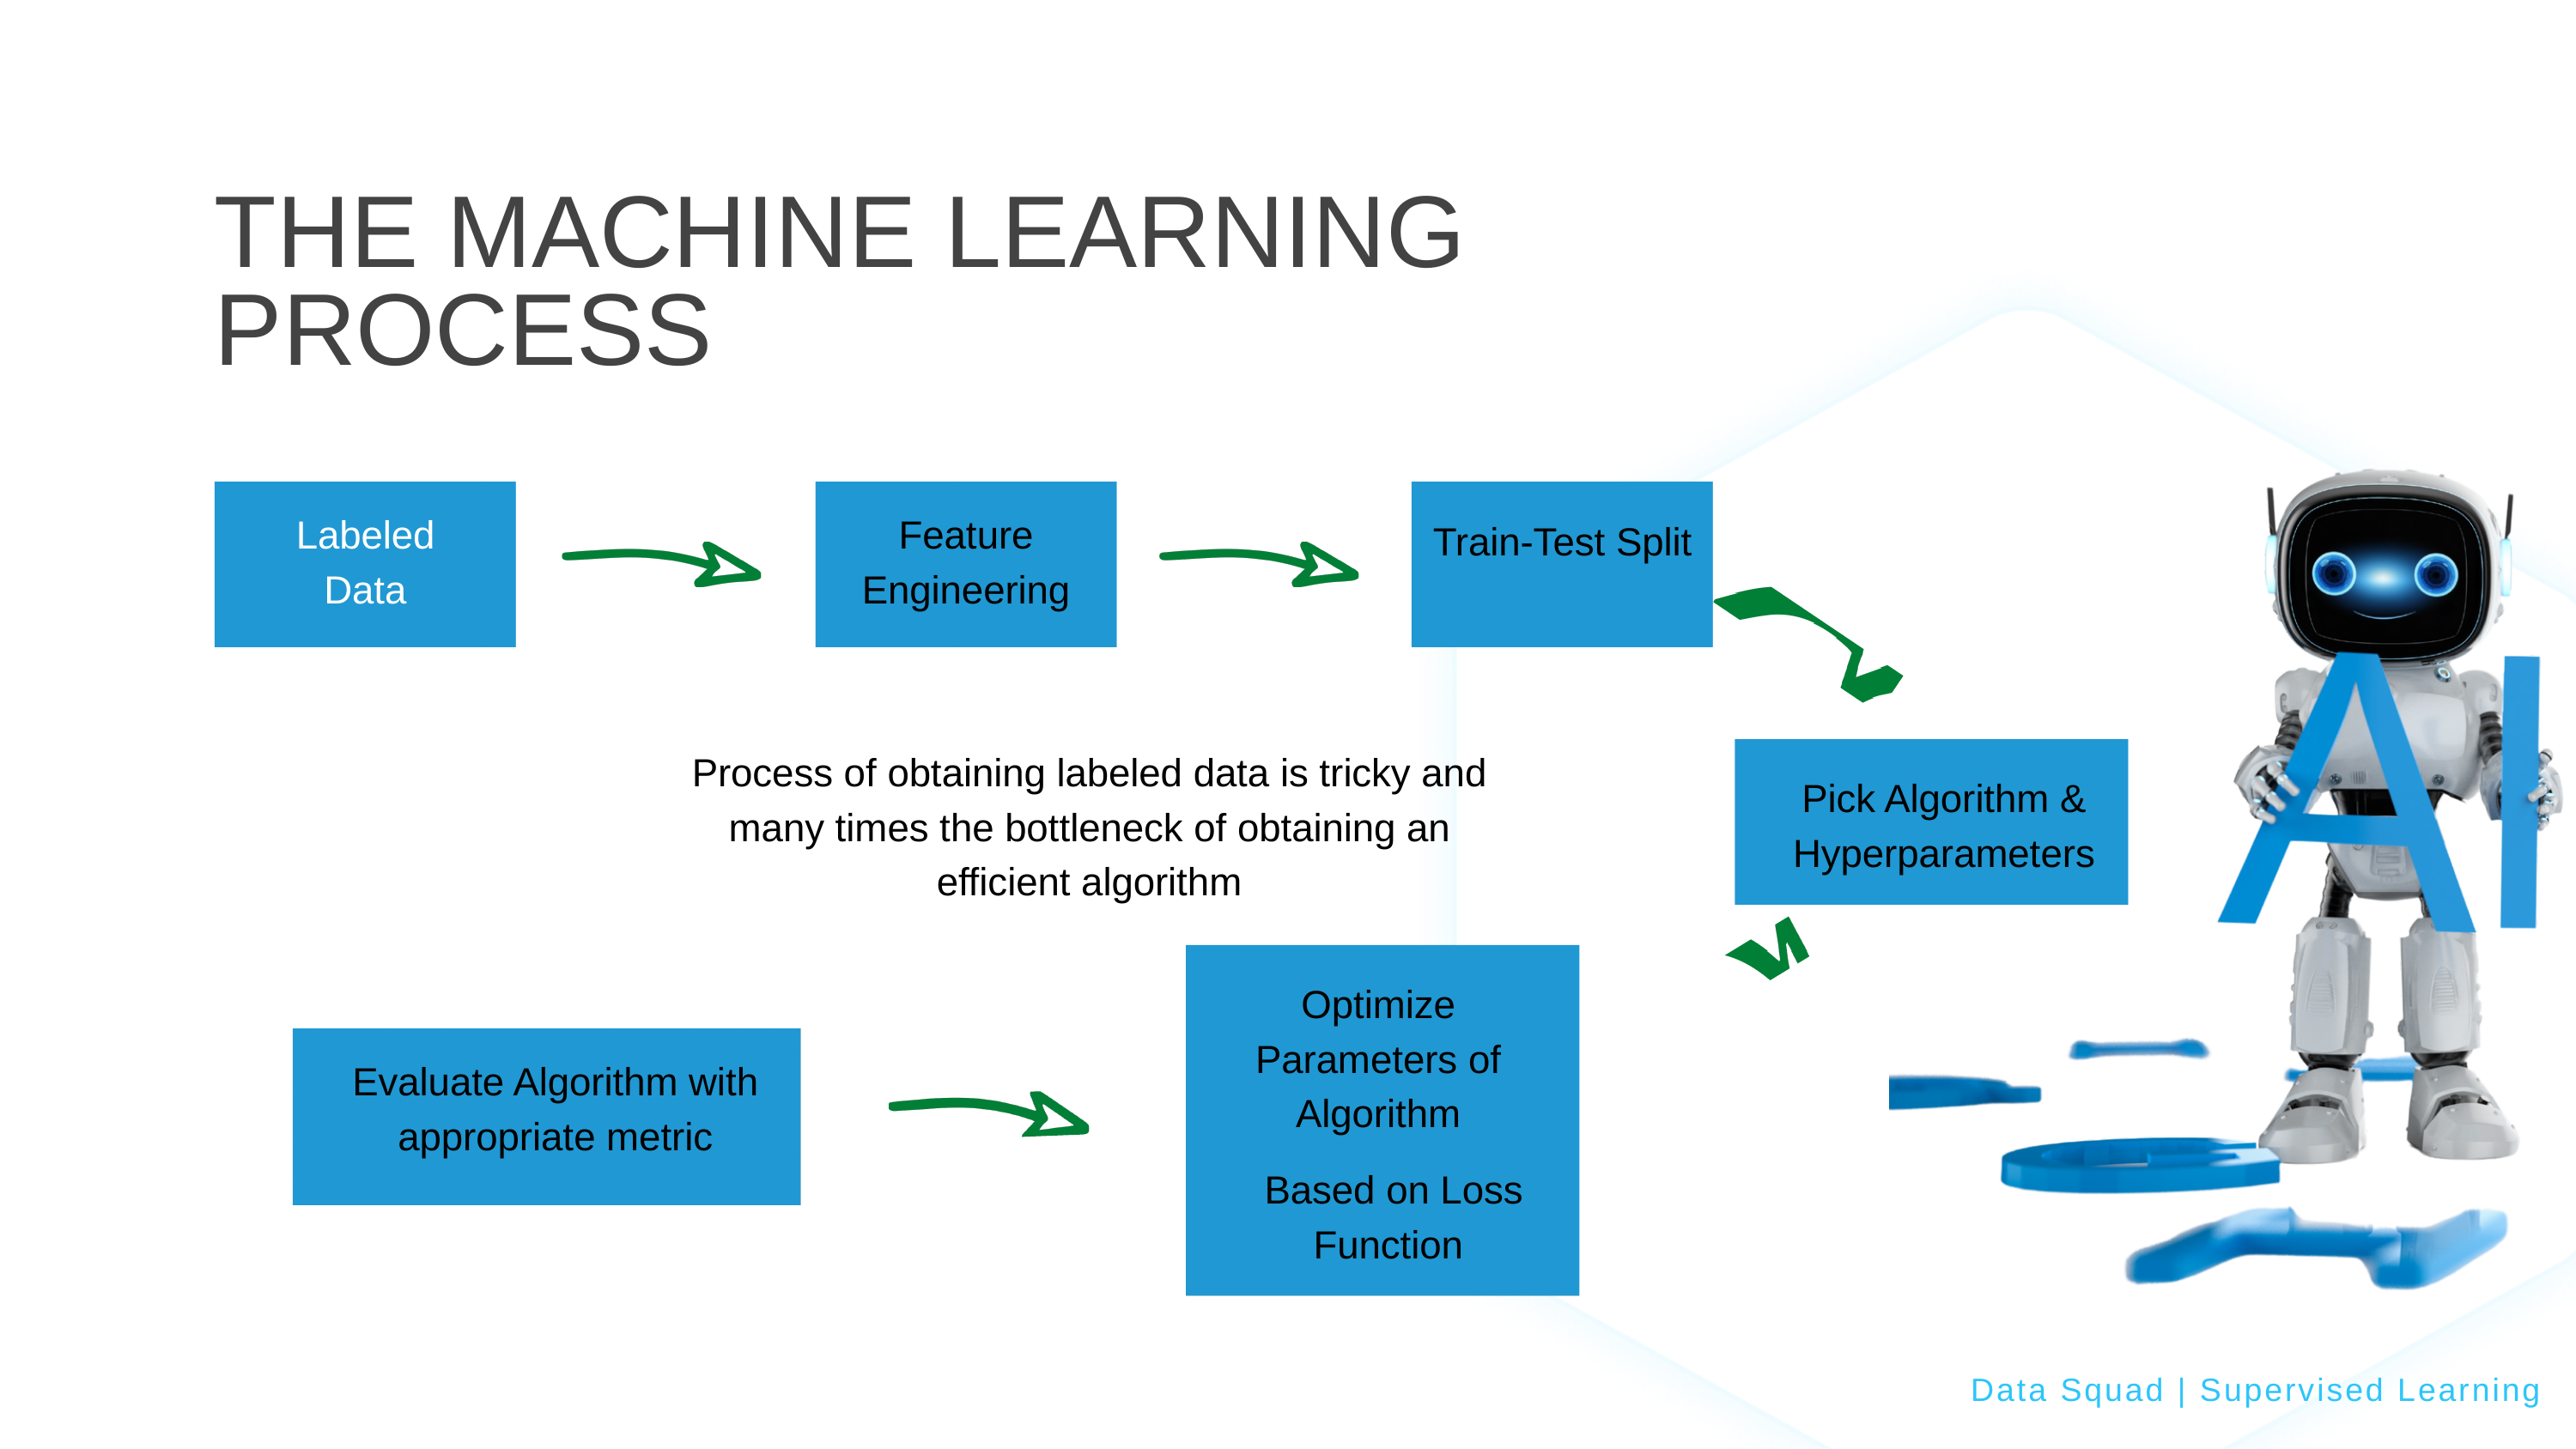

THE MACHINE LEARNING PROCESS

Labeled Data
Feature Engineering
Train-Test Split

Process of obtaining labeled data is tricky and many times the bottleneck of obtaining an efficient algorithm
Pick Algorithm & Hyperparameters

Optimize Parameters of Algorithm

Evaluate Algorithm with appropriate metric

Based on Loss Function
Data Squad | Supervised Learning